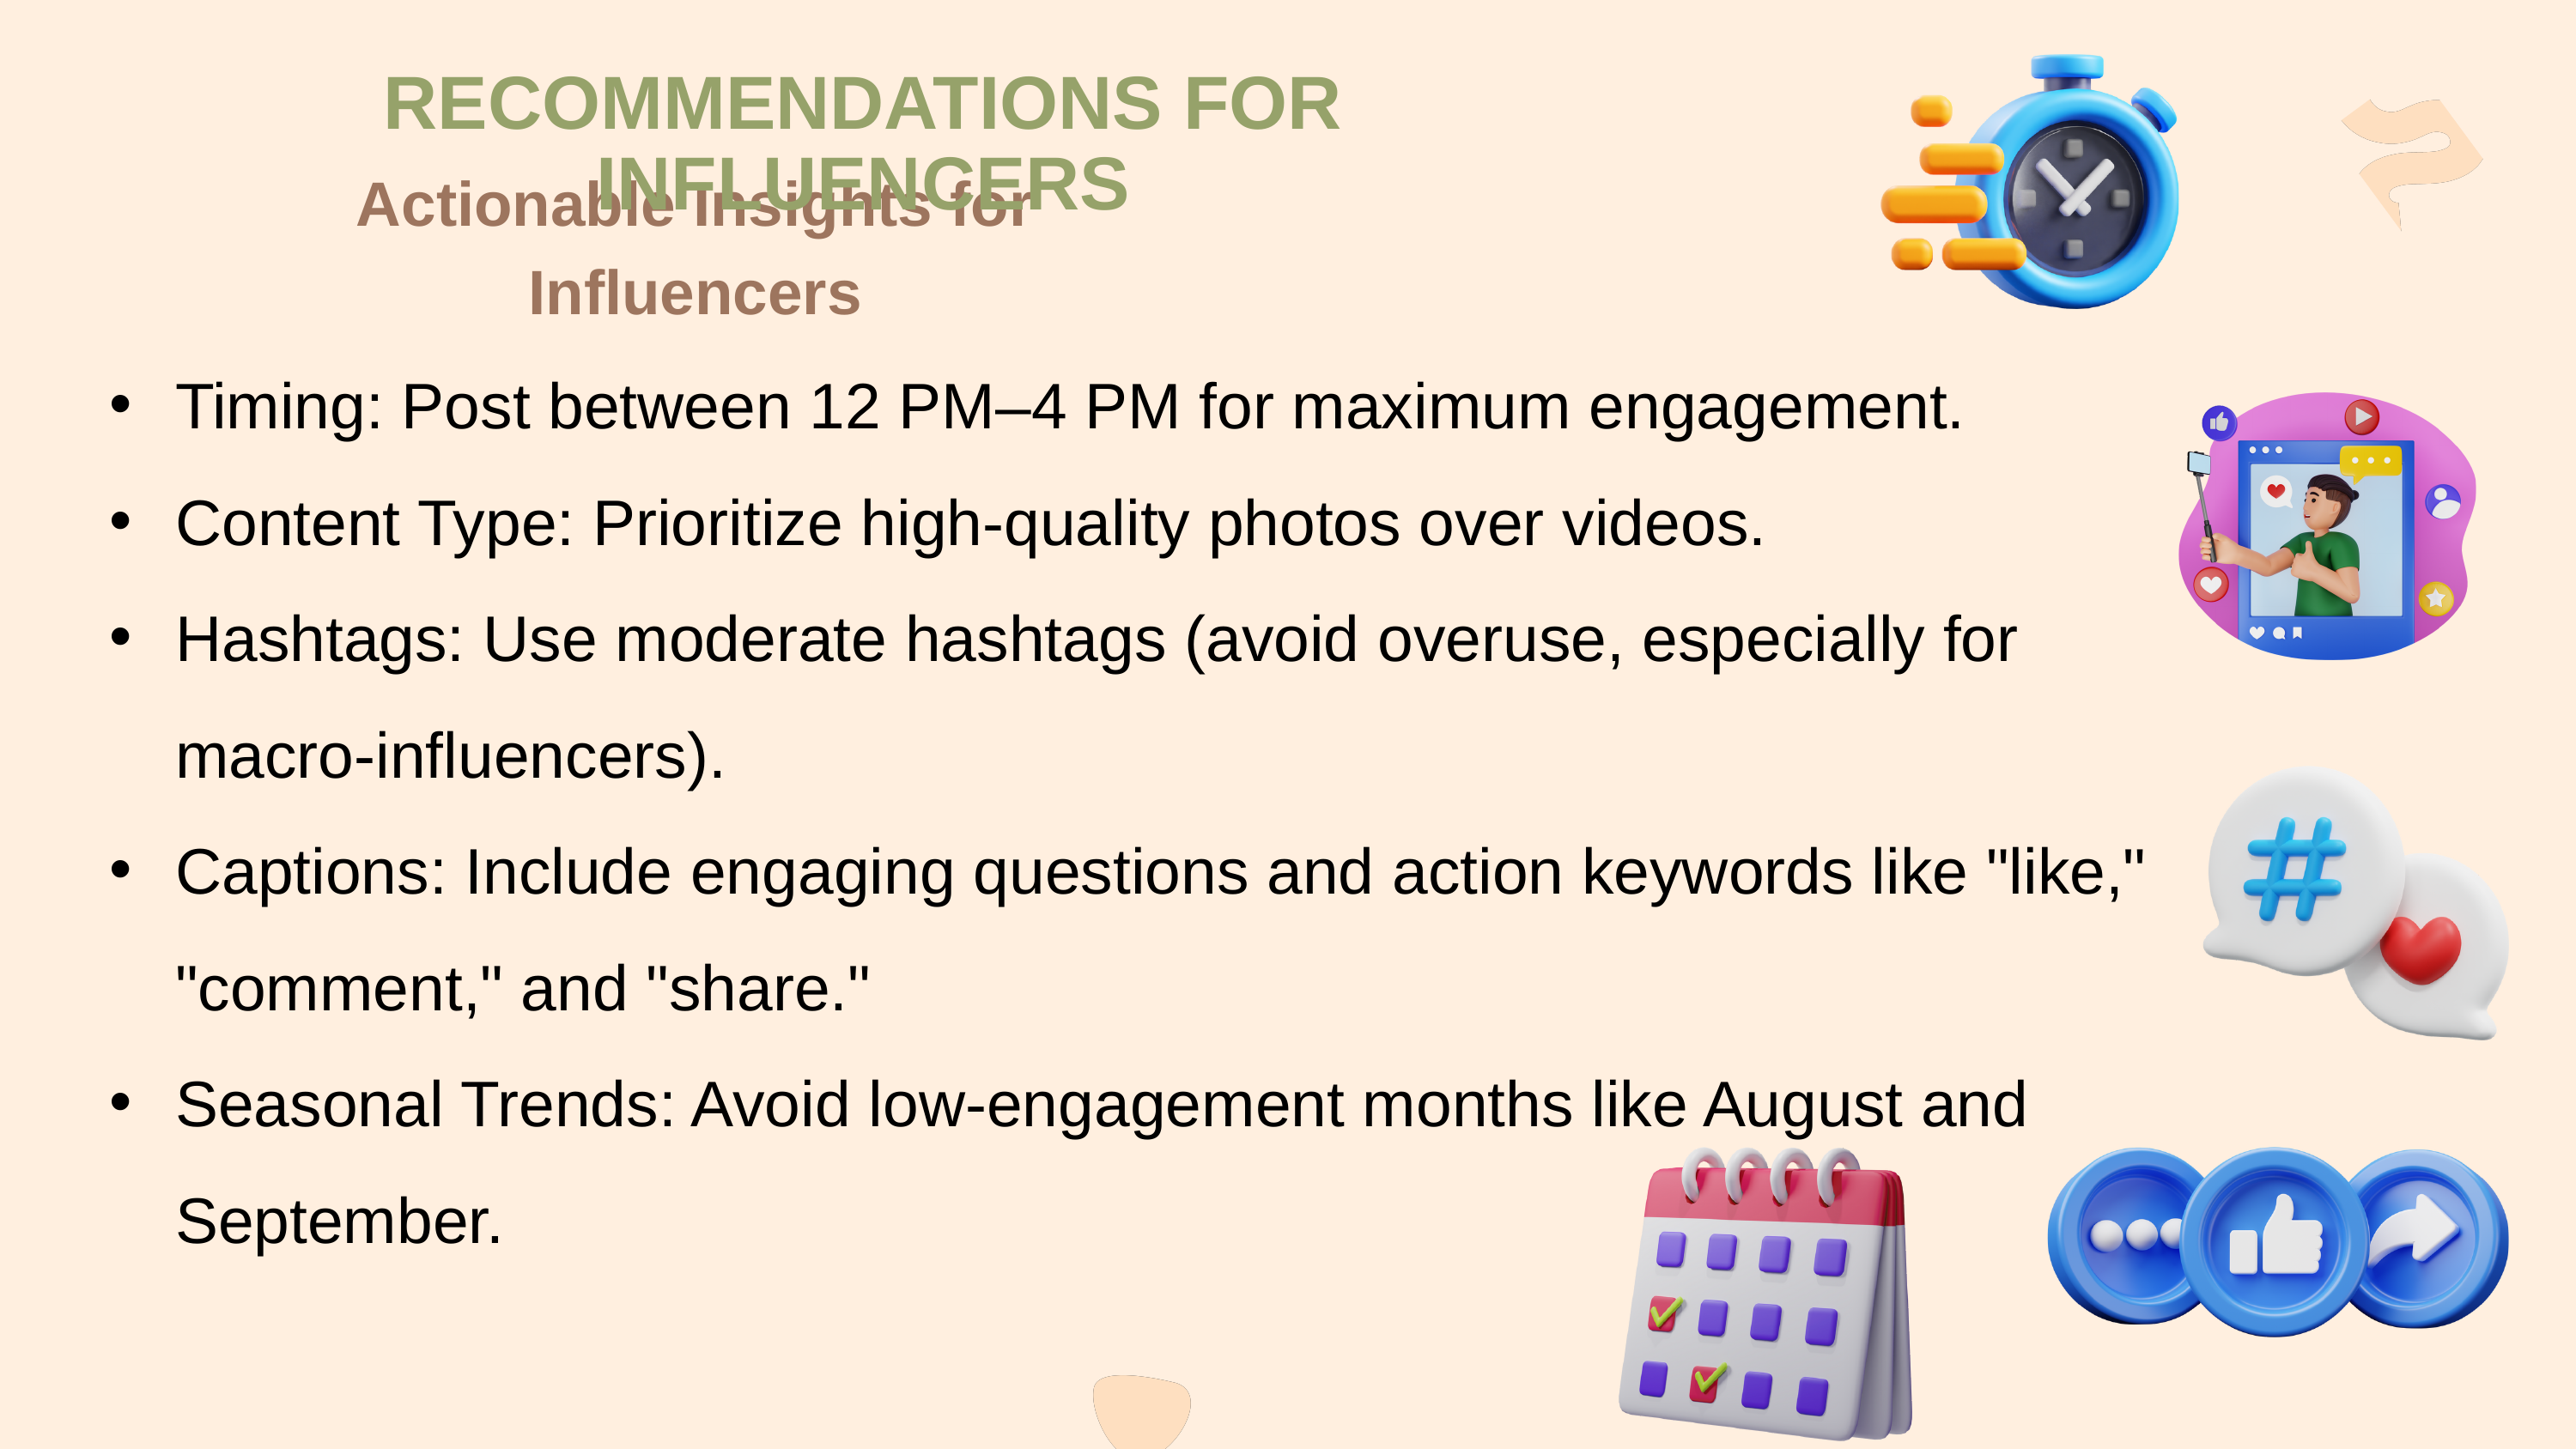

RECOMMENDATIONS FOR INFLUENCERS

Actionable Insights for Influencers
Timing: Post between 12 PM–4 PM for maximum engagement.
Content Type: Prioritize high-quality photos over videos.
Hashtags: Use moderate hashtags (avoid overuse, especially for macro-influencers).
Captions: Include engaging questions and action keywords like "like," "comment," and "share."
Seasonal Trends: Avoid low-engagement months like August and September.